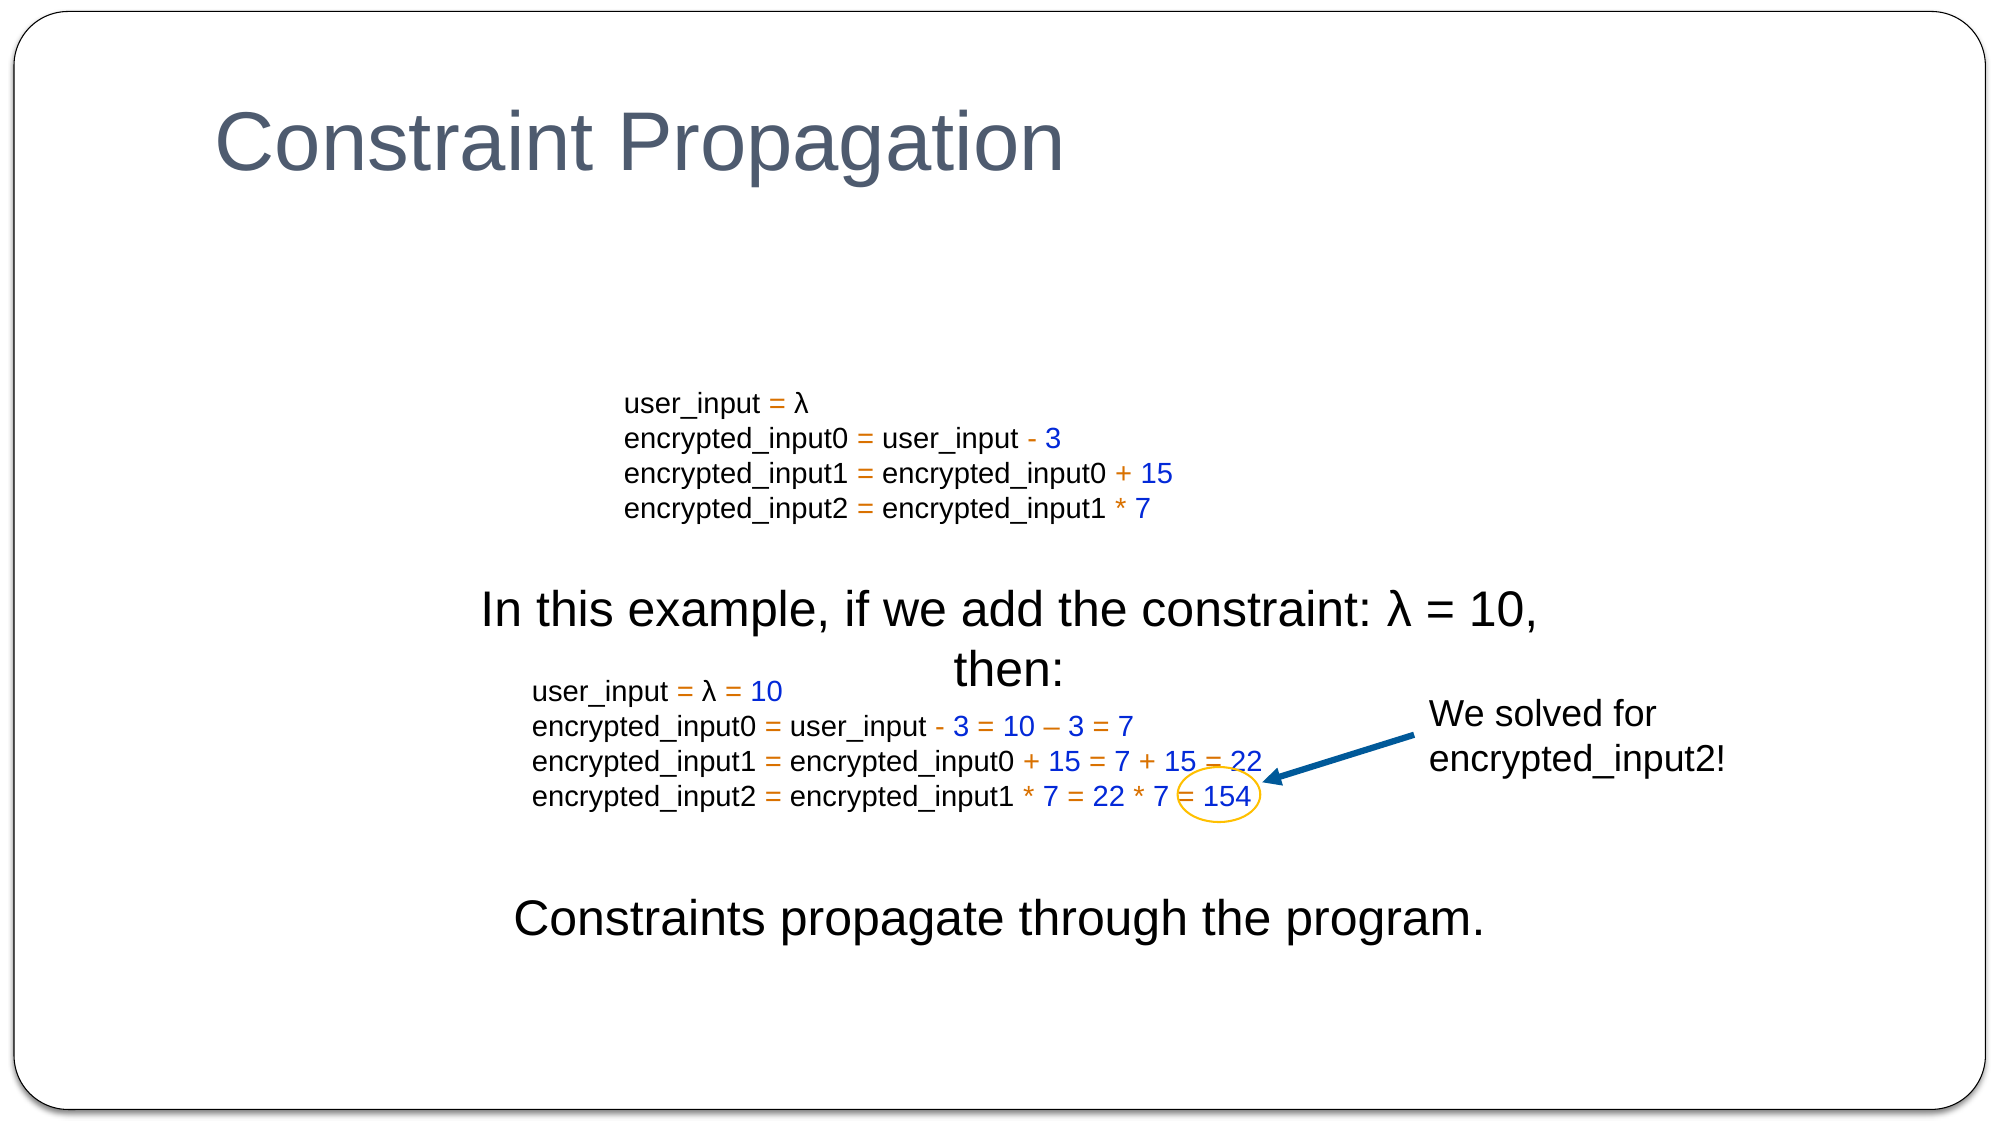

# Constraint Propagation
user_input = λ
encrypted_input0 = user_input - 3
encrypted_input1 = encrypted_input0 + 15
encrypted_input2 = encrypted_input1 * 7

In this example, if we add the constraint: λ = 10, then:
user_input = λ = 10
encrypted_input0 = user_input - 3 = 10 – 3 = 7
encrypted_input1 = encrypted_input0 + 15 = 7 + 15 = 22
encrypted_input2 = encrypted_input1 * 7 = 22 * 7 = 154

We solved for encrypted_input2!

Constraints propagate through the program.